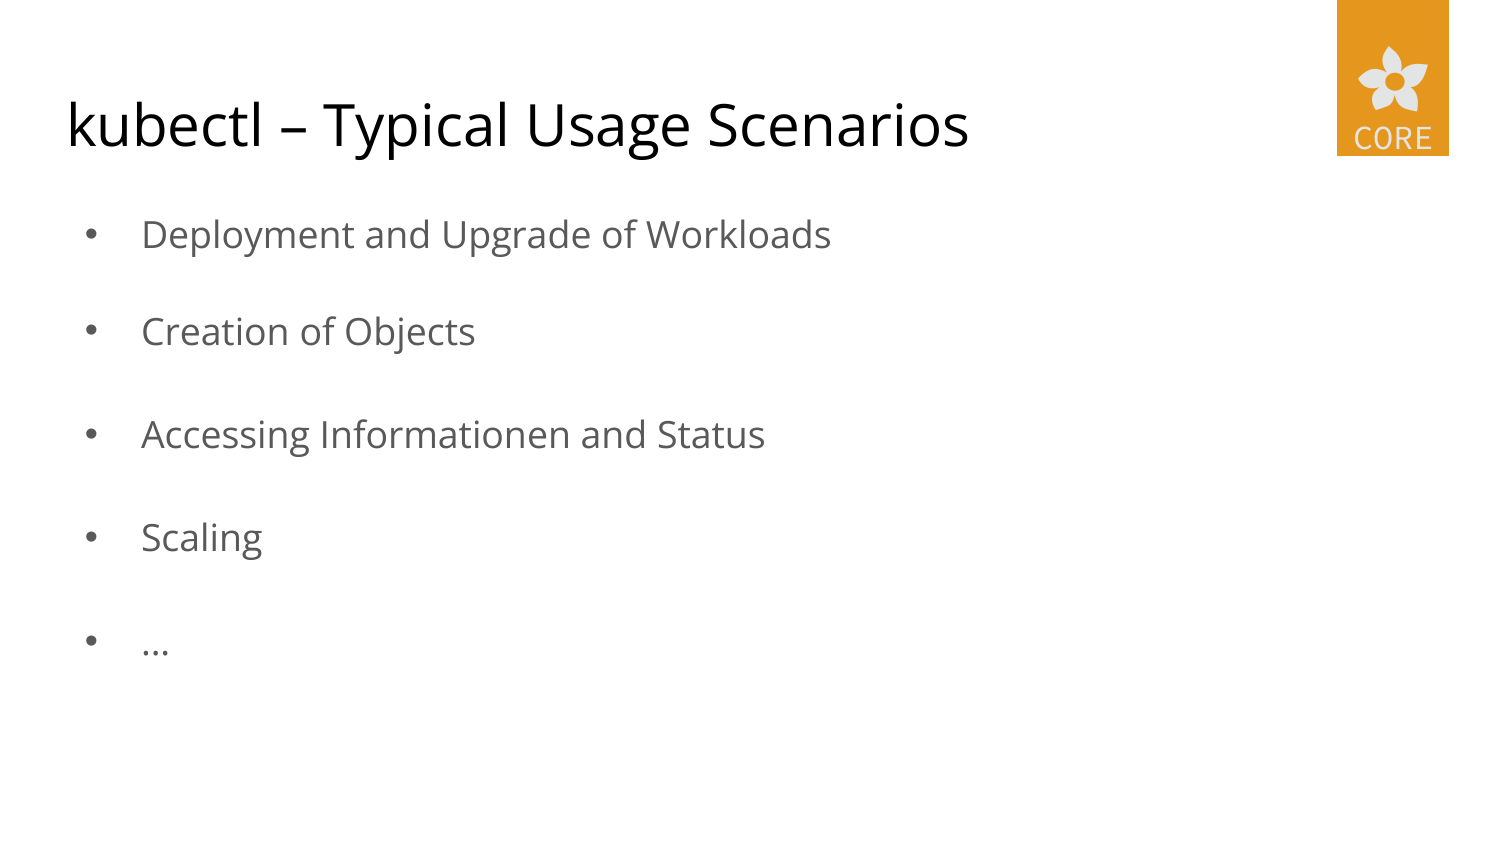

# kubectl – Typical Usage Scenarios
Deployment and Upgrade of Workloads
Creation of Objects
Accessing Informationen and Status
Scaling
...